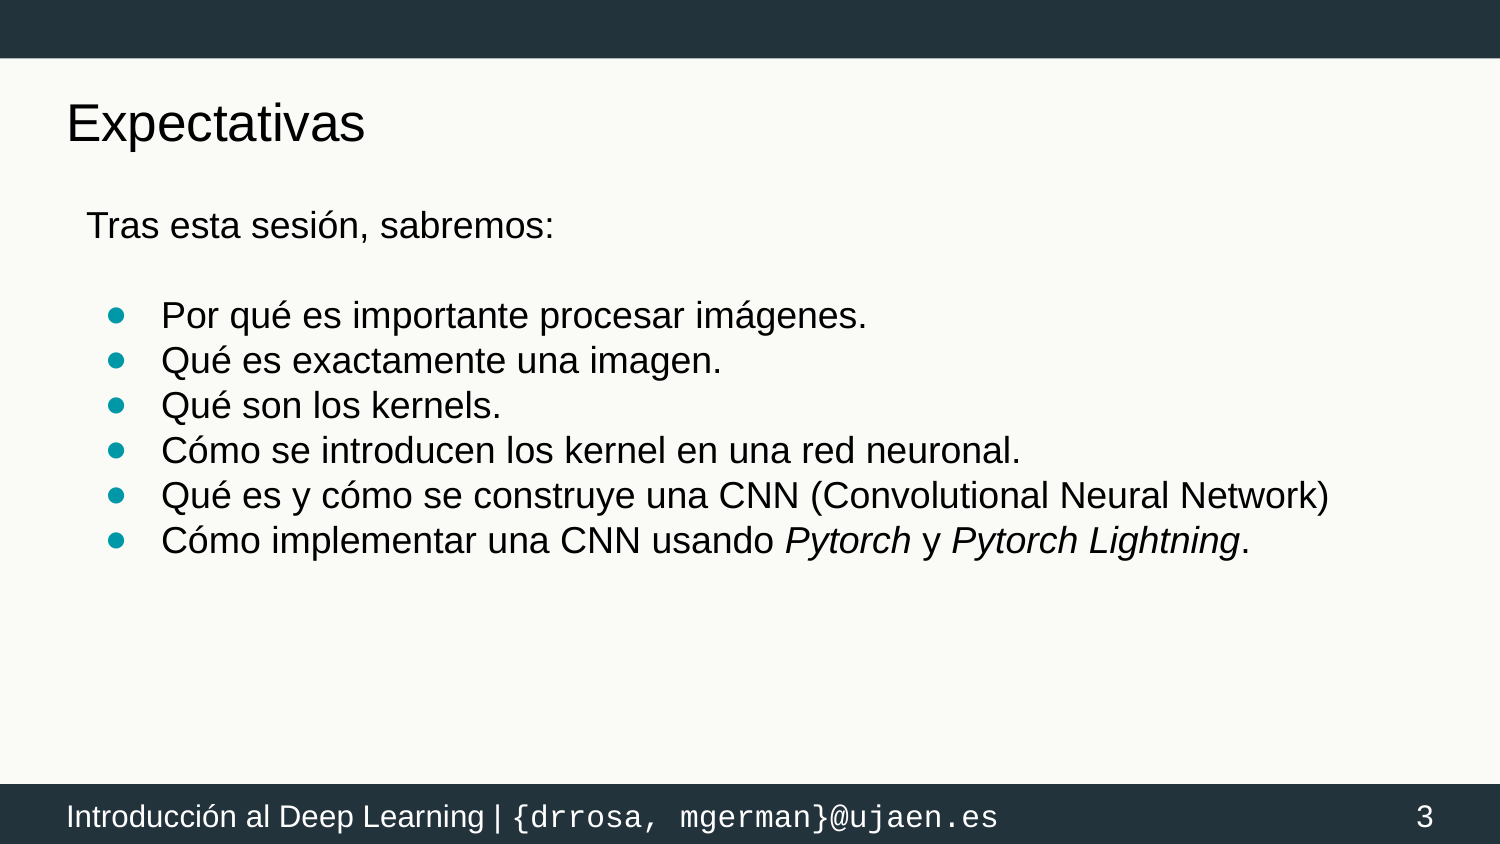

# Expectativas
Tras esta sesión, sabremos:

Por qué es importante procesar imágenes.
Qué es exactamente una imagen.
Qué son los kernels.
Cómo se introducen los kernel en una red neuronal.
Qué es y cómo se construye una CNN (Convolutional Neural Network)
Cómo implementar una CNN usando Pytorch y Pytorch Lightning.
3